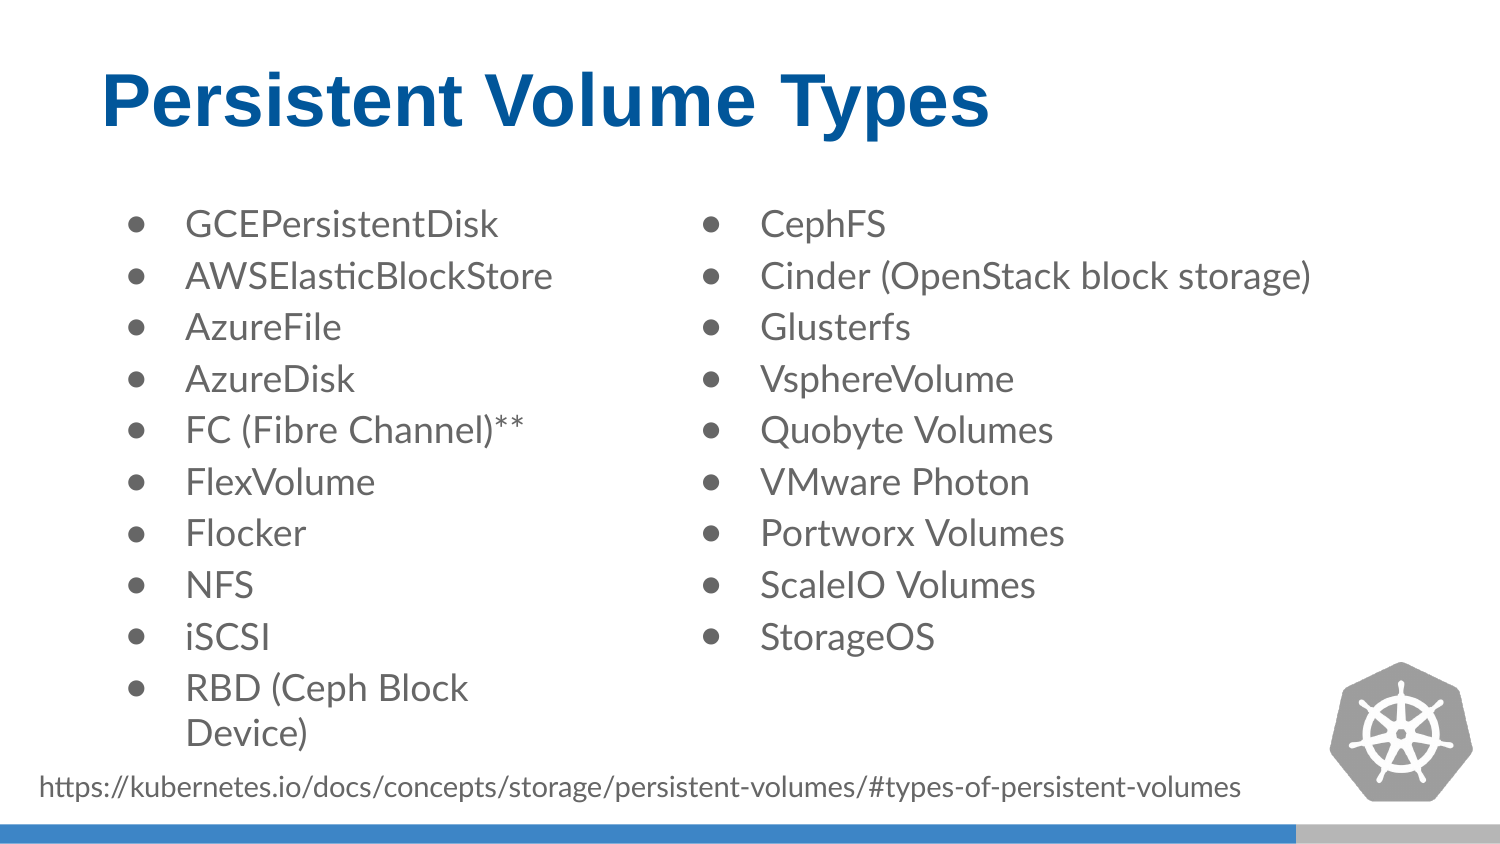

# Persistent Volume Types
GCEPersistentDisk
AWSElasticBlockStore
AzureFile
AzureDisk
FC (Fibre Channel)**
FlexVolume
Flocker
NFS
iSCSI
RBD (Ceph Block Device)
CephFS
Cinder (OpenStack block storage)
Glusterfs
VsphereVolume
Quobyte Volumes
VMware Photon
Portworx Volumes
ScaleIO Volumes
StorageOS

https://kubernetes.io/docs/concepts/storage/persistent-volumes/#types-of-persistent-volumes